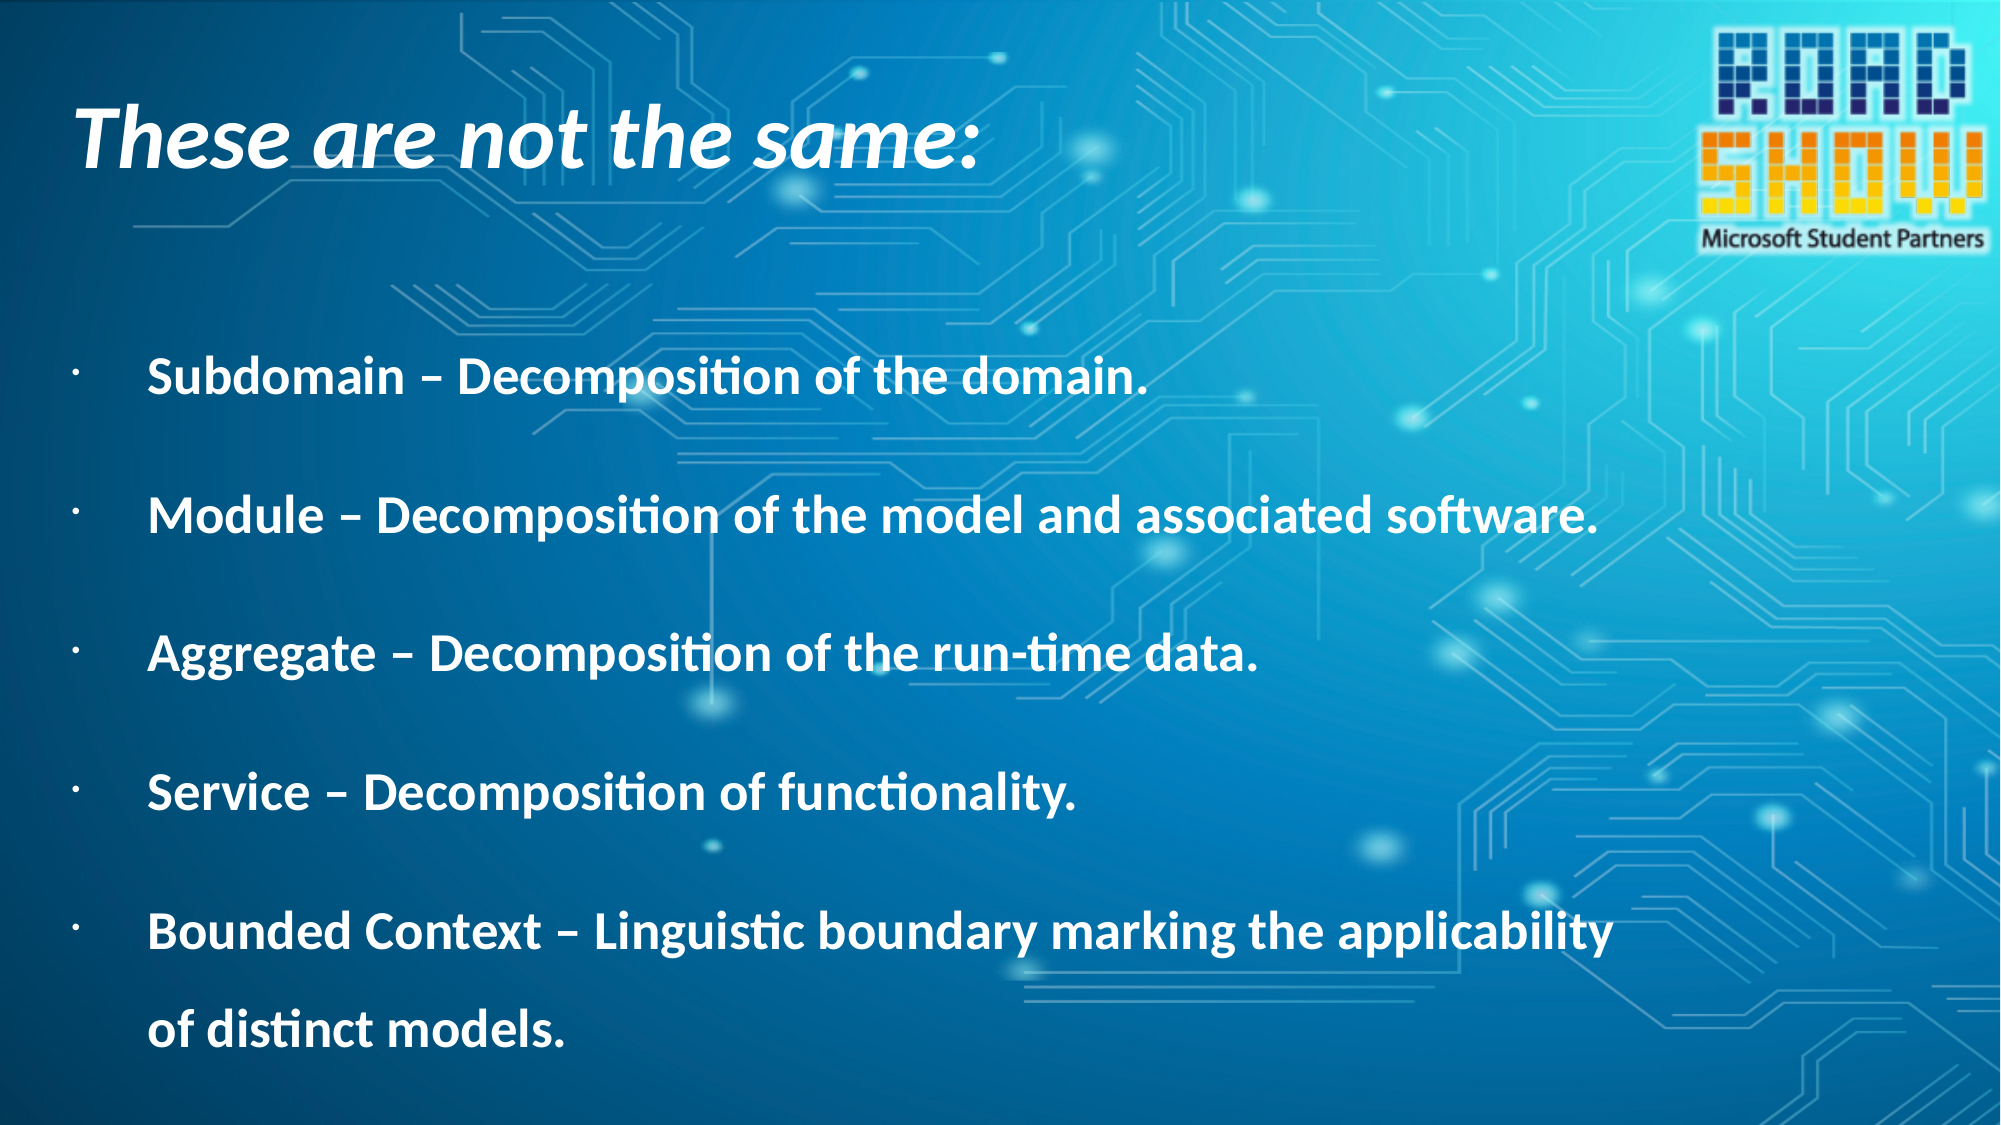

# These are not the same:
Subdomain – Decomposition of the domain.
Module – Decomposition of the model and associated software.
Aggregate – Decomposition of the run-time data.
Service – Decomposition of functionality.
Bounded Context – Linguistic boundary marking the applicability of distinct models.